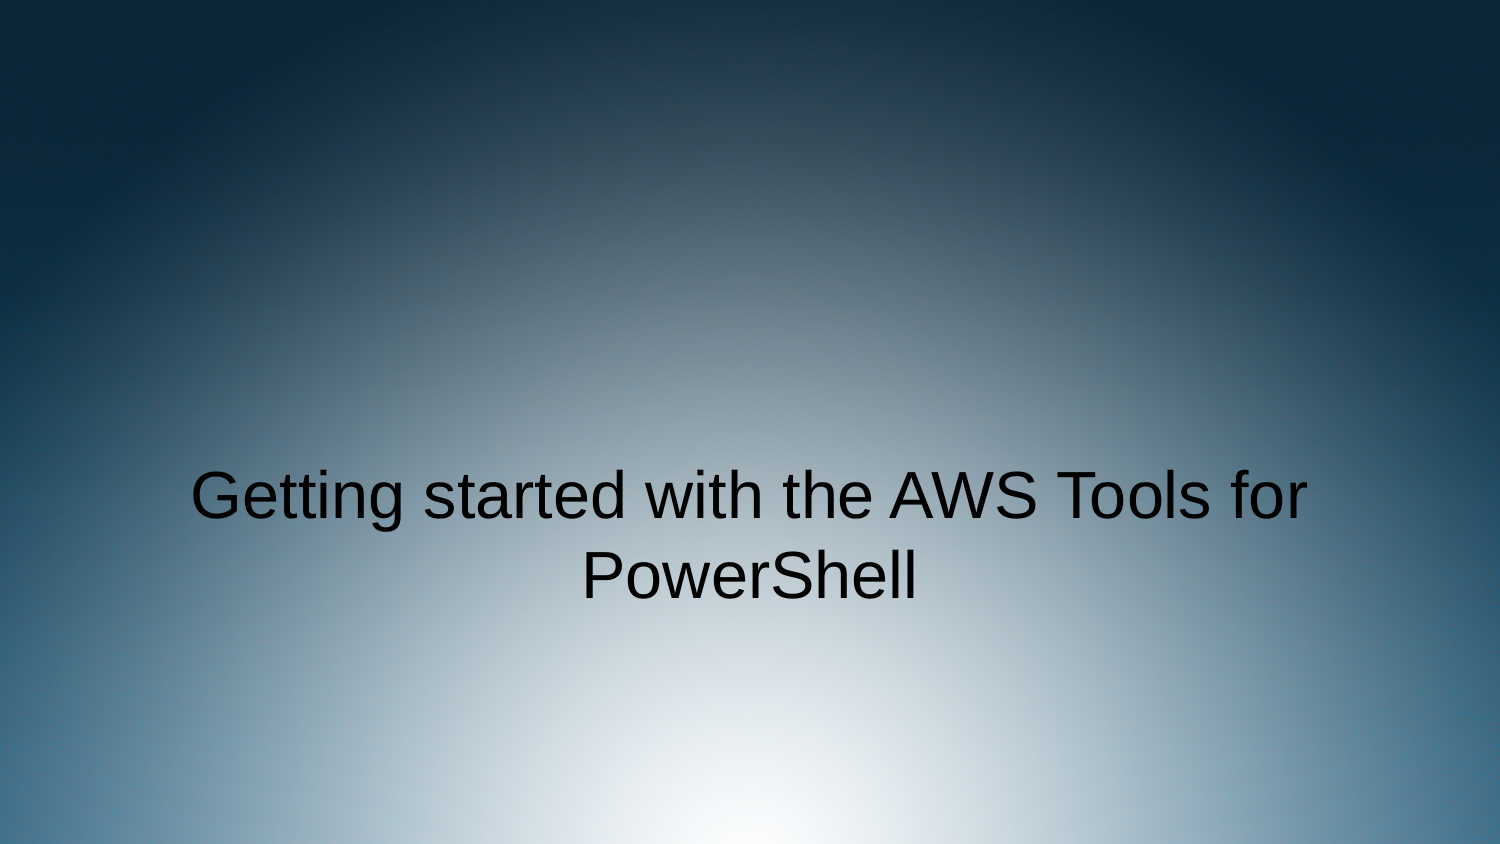

# Getting started with the AWS Tools for PowerShell